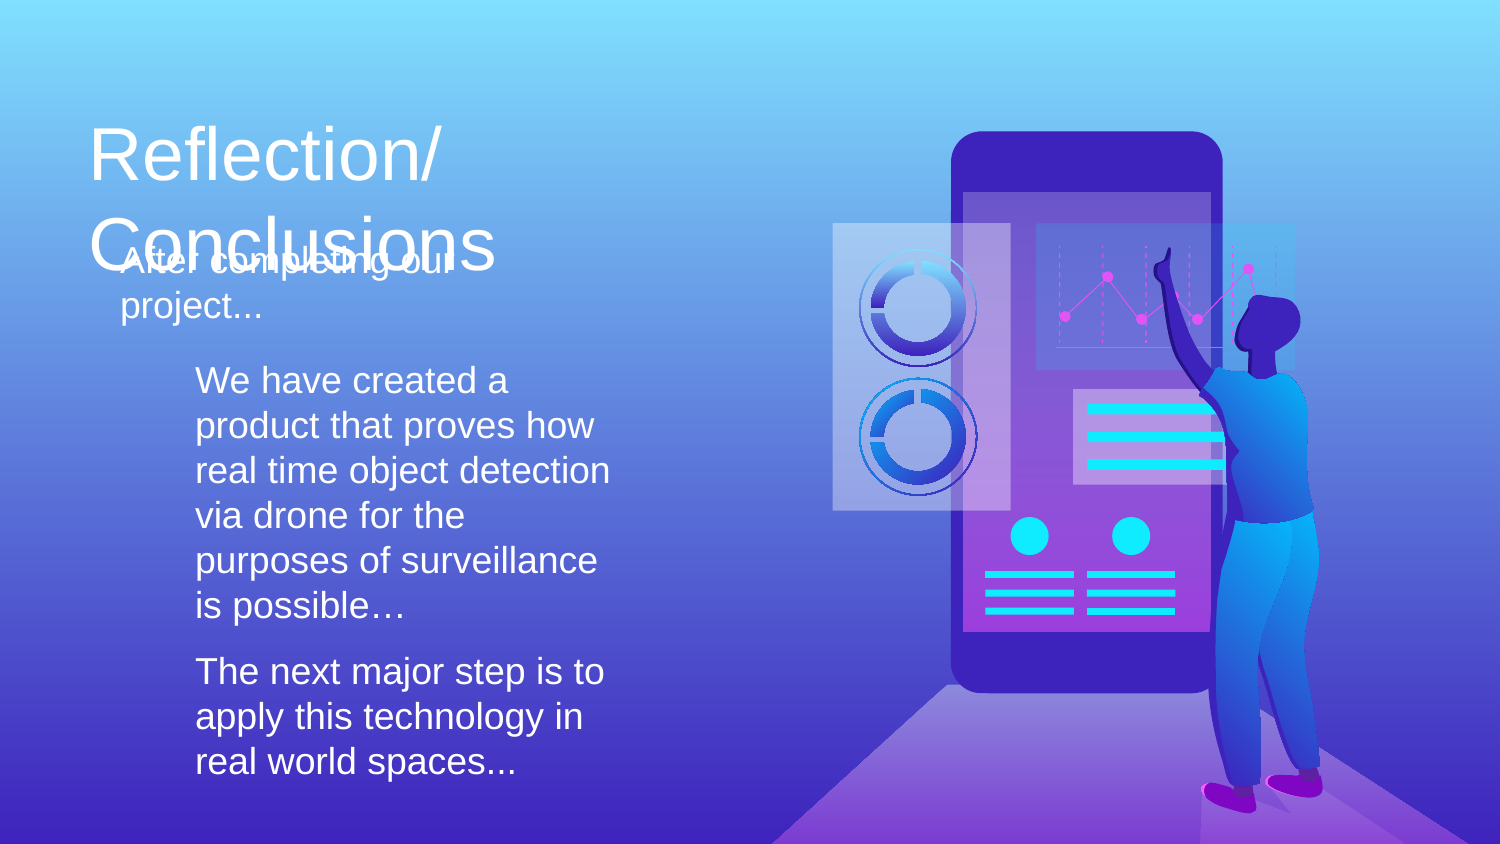

# Reflection/Conclusions

After completing our project...
We have created a product that proves how real time object detection via drone for the purposes of surveillance is possible…
The next major step is to apply this technology in real world spaces...